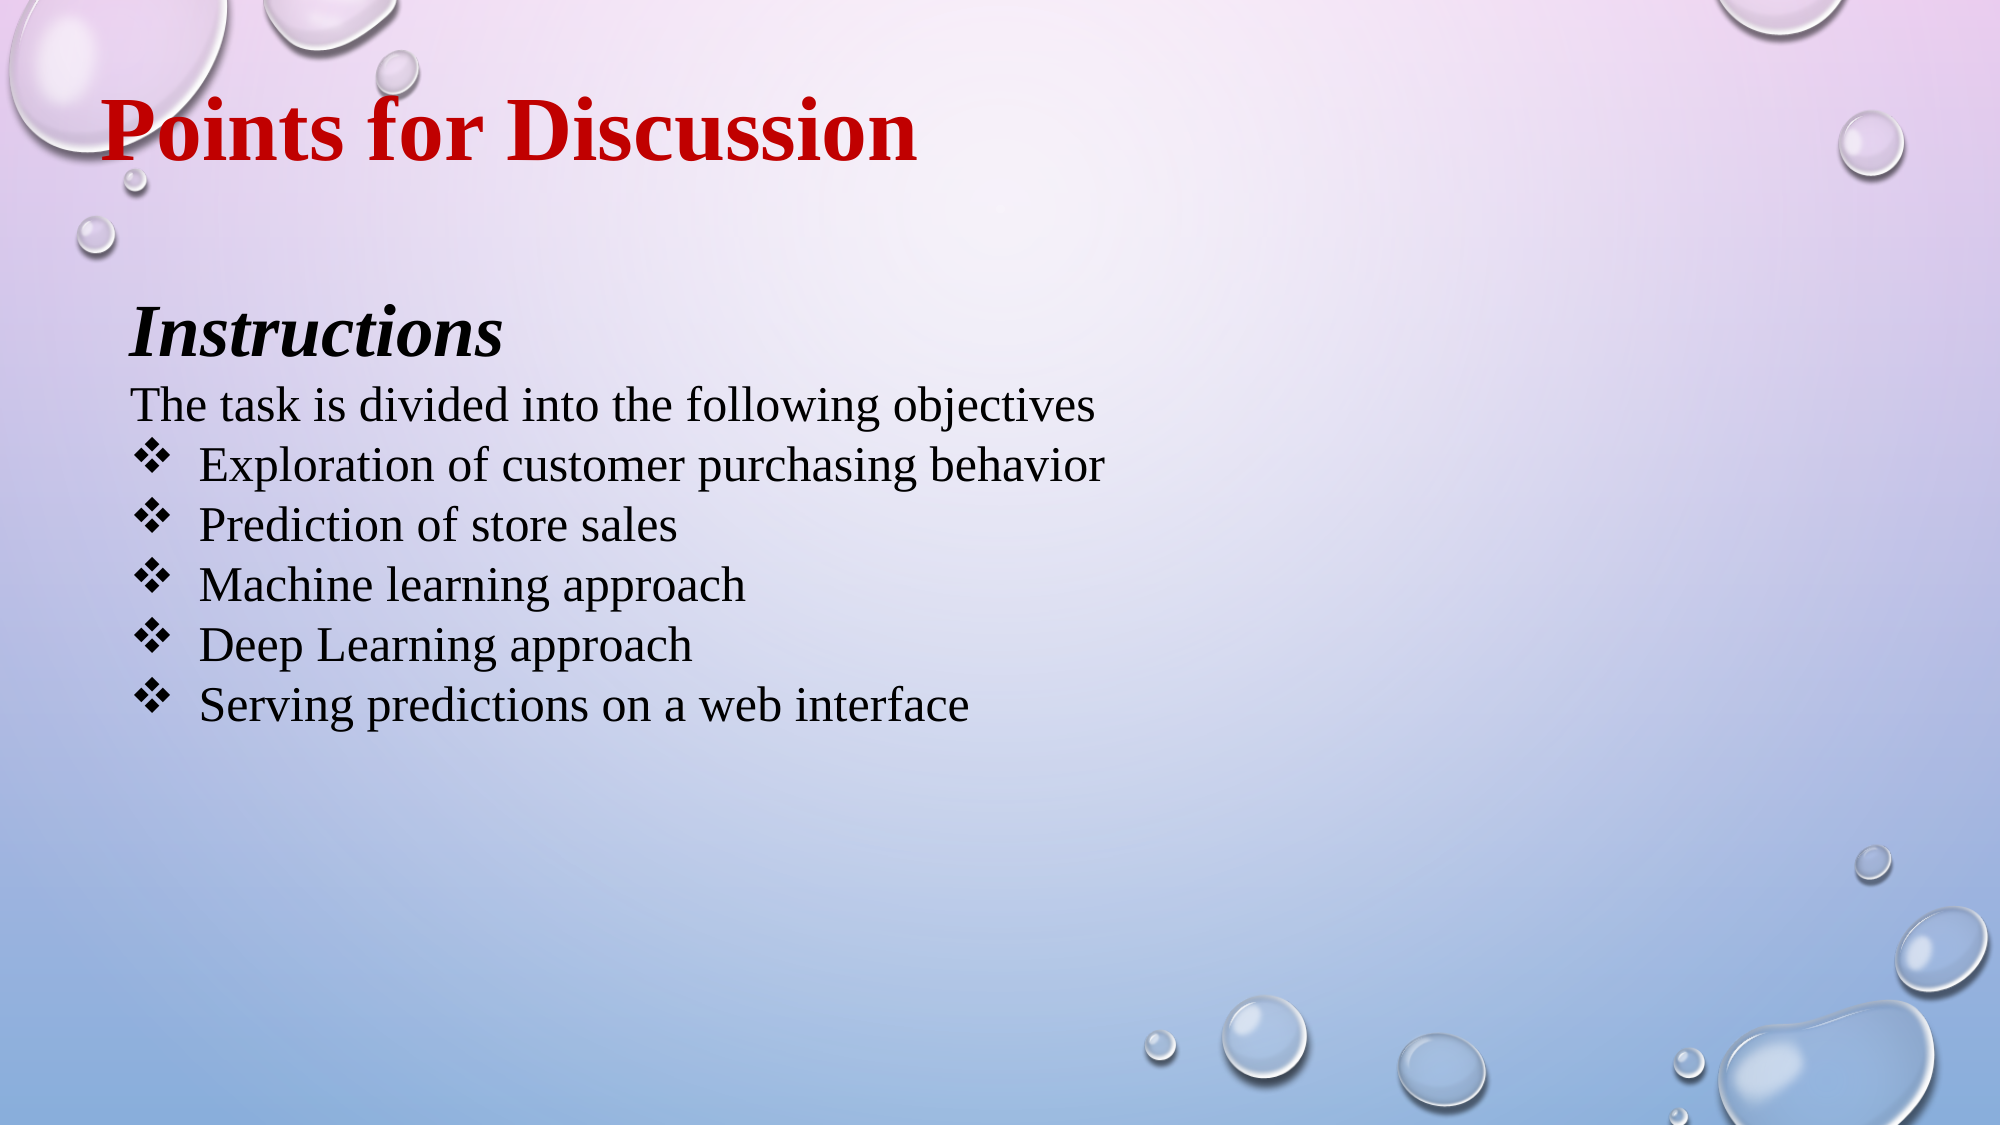

Points for Discussion
Instructions
The task is divided into the following objectives
 Exploration of customer purchasing behavior
 Prediction of store sales
 Machine learning approach
 Deep Learning approach
 Serving predictions on a web interface